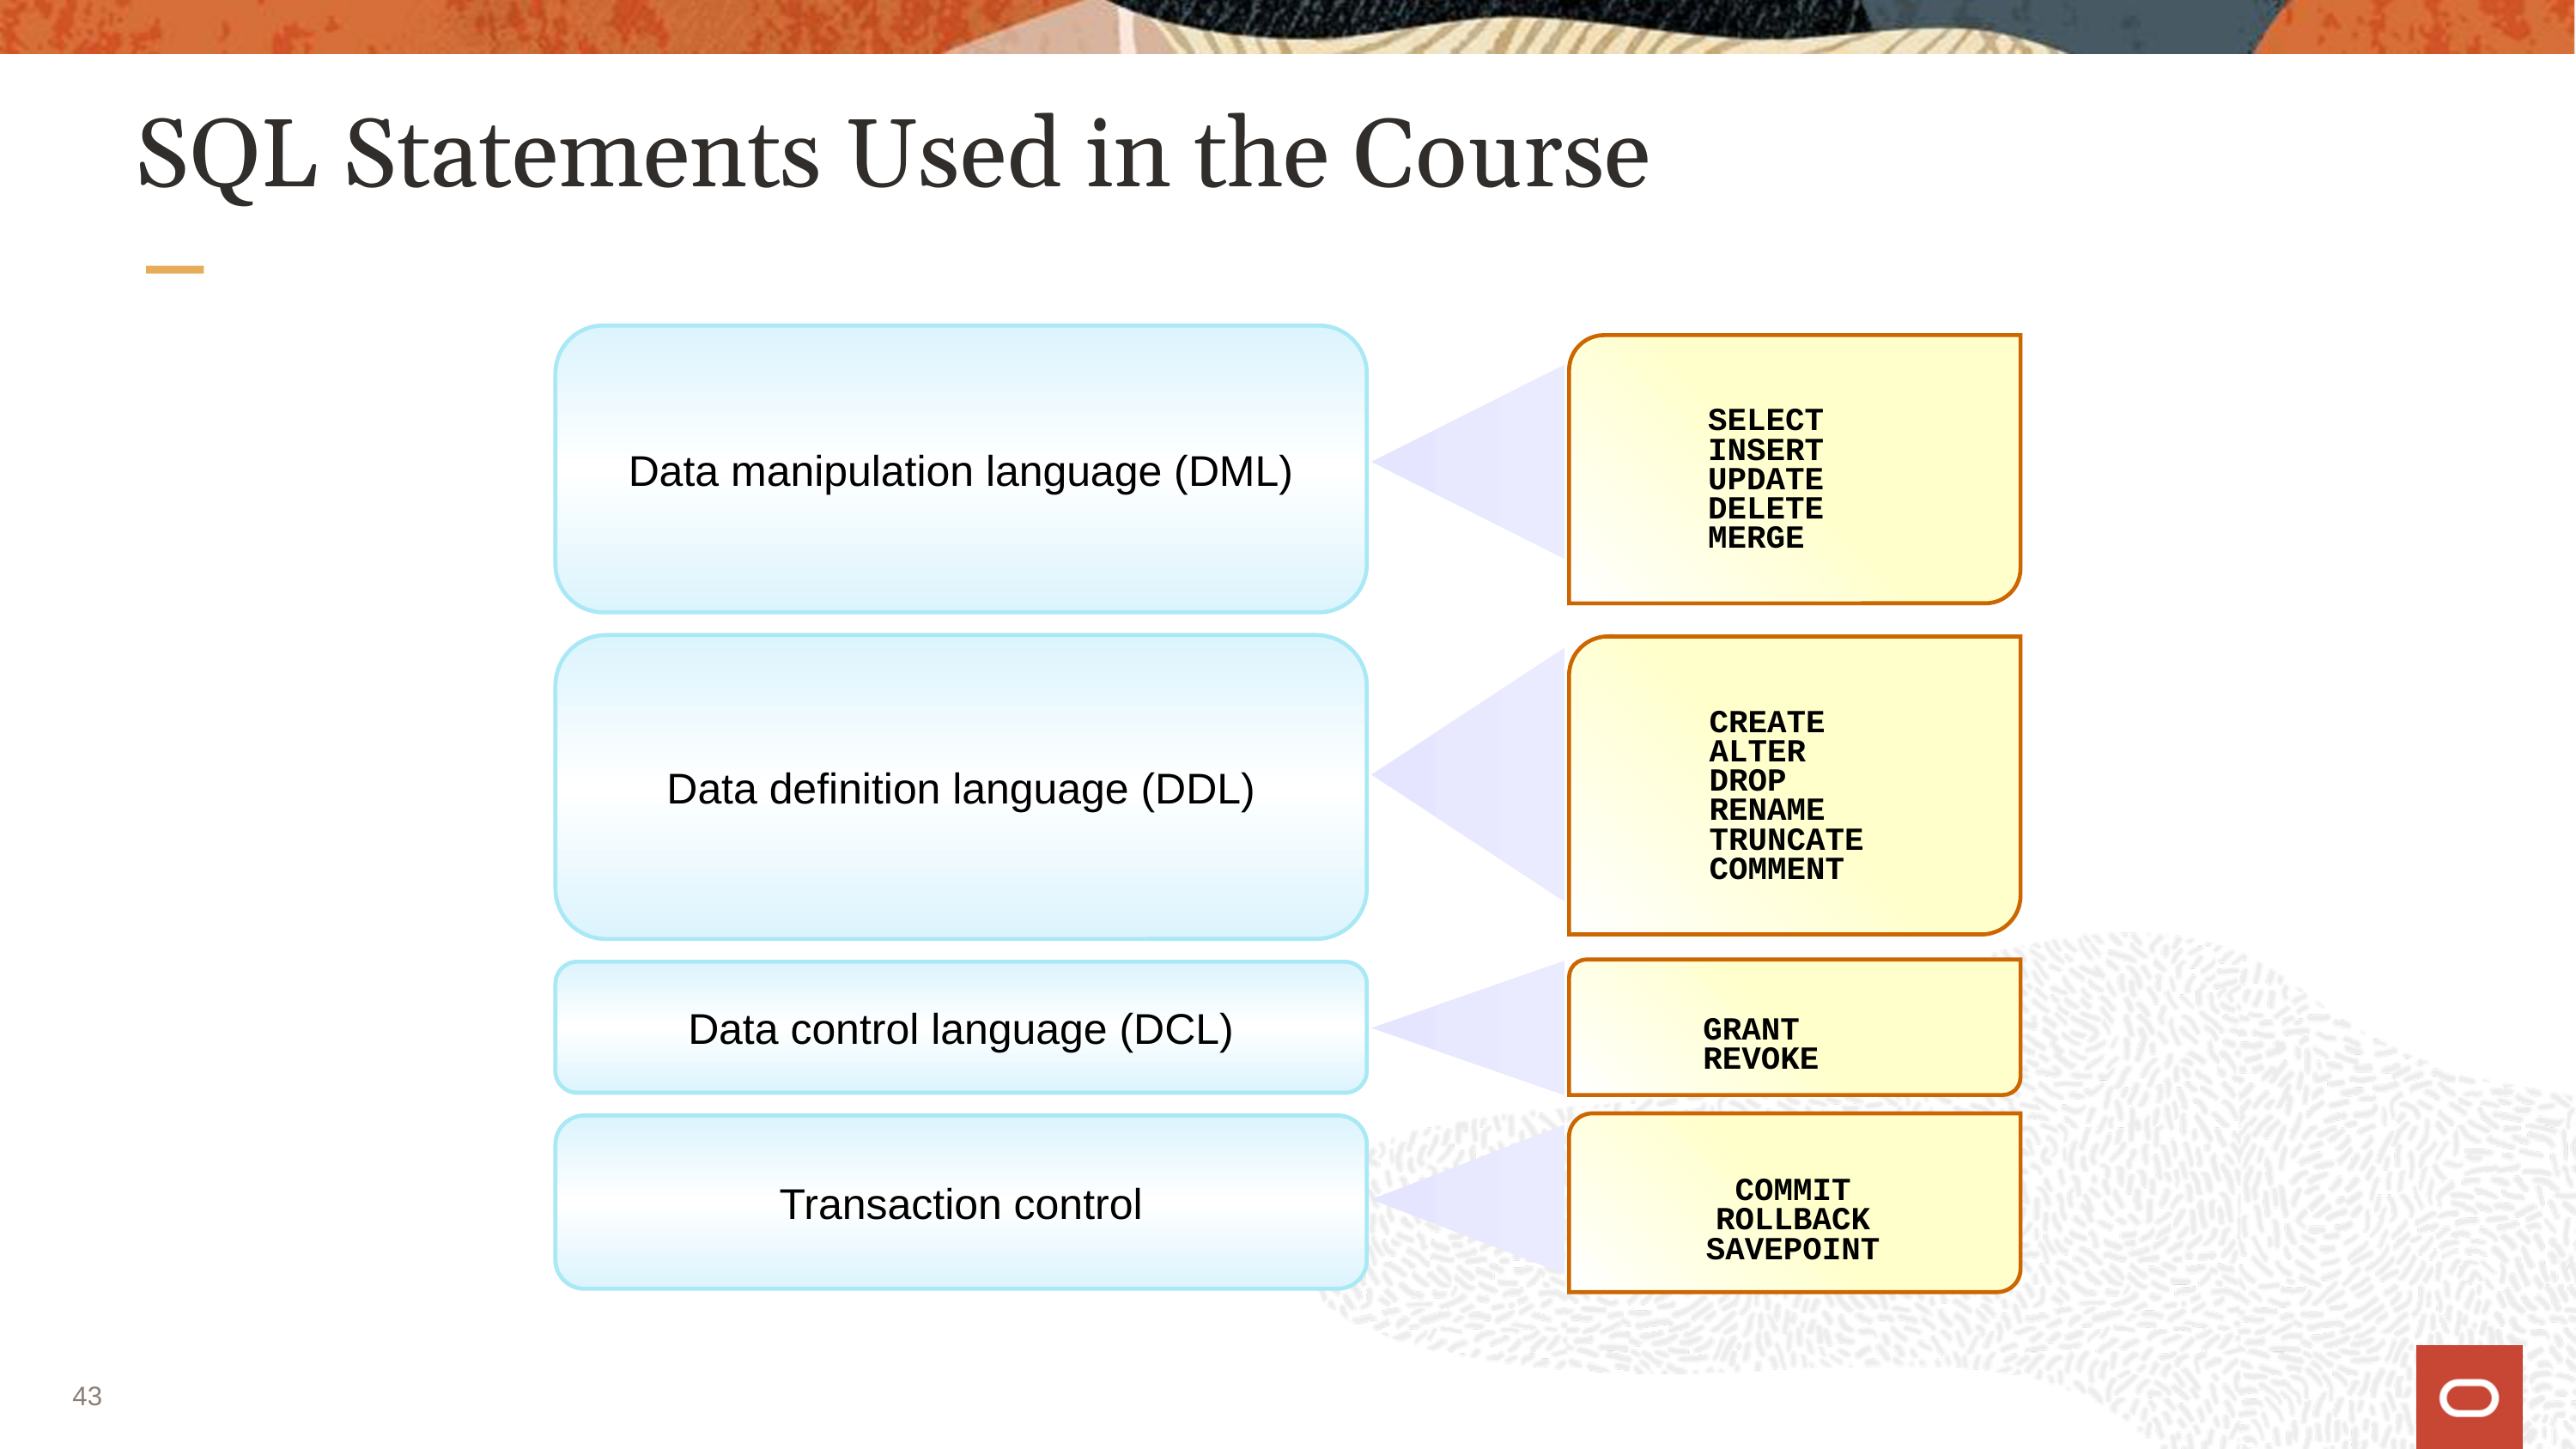

# SQL Statements Used in the Course
Data manipulation language (DML)
SELECT
INSERT
UPDATE
DELETE
MERGE

Data definition language (DDL)
CREATE
ALTER
DROP
RENAME
TRUNCATE
COMMENT

GRANT
REVOKE

Data control language (DCL)

COMMIT
ROLLBACK
SAVEPOINT

Transaction control